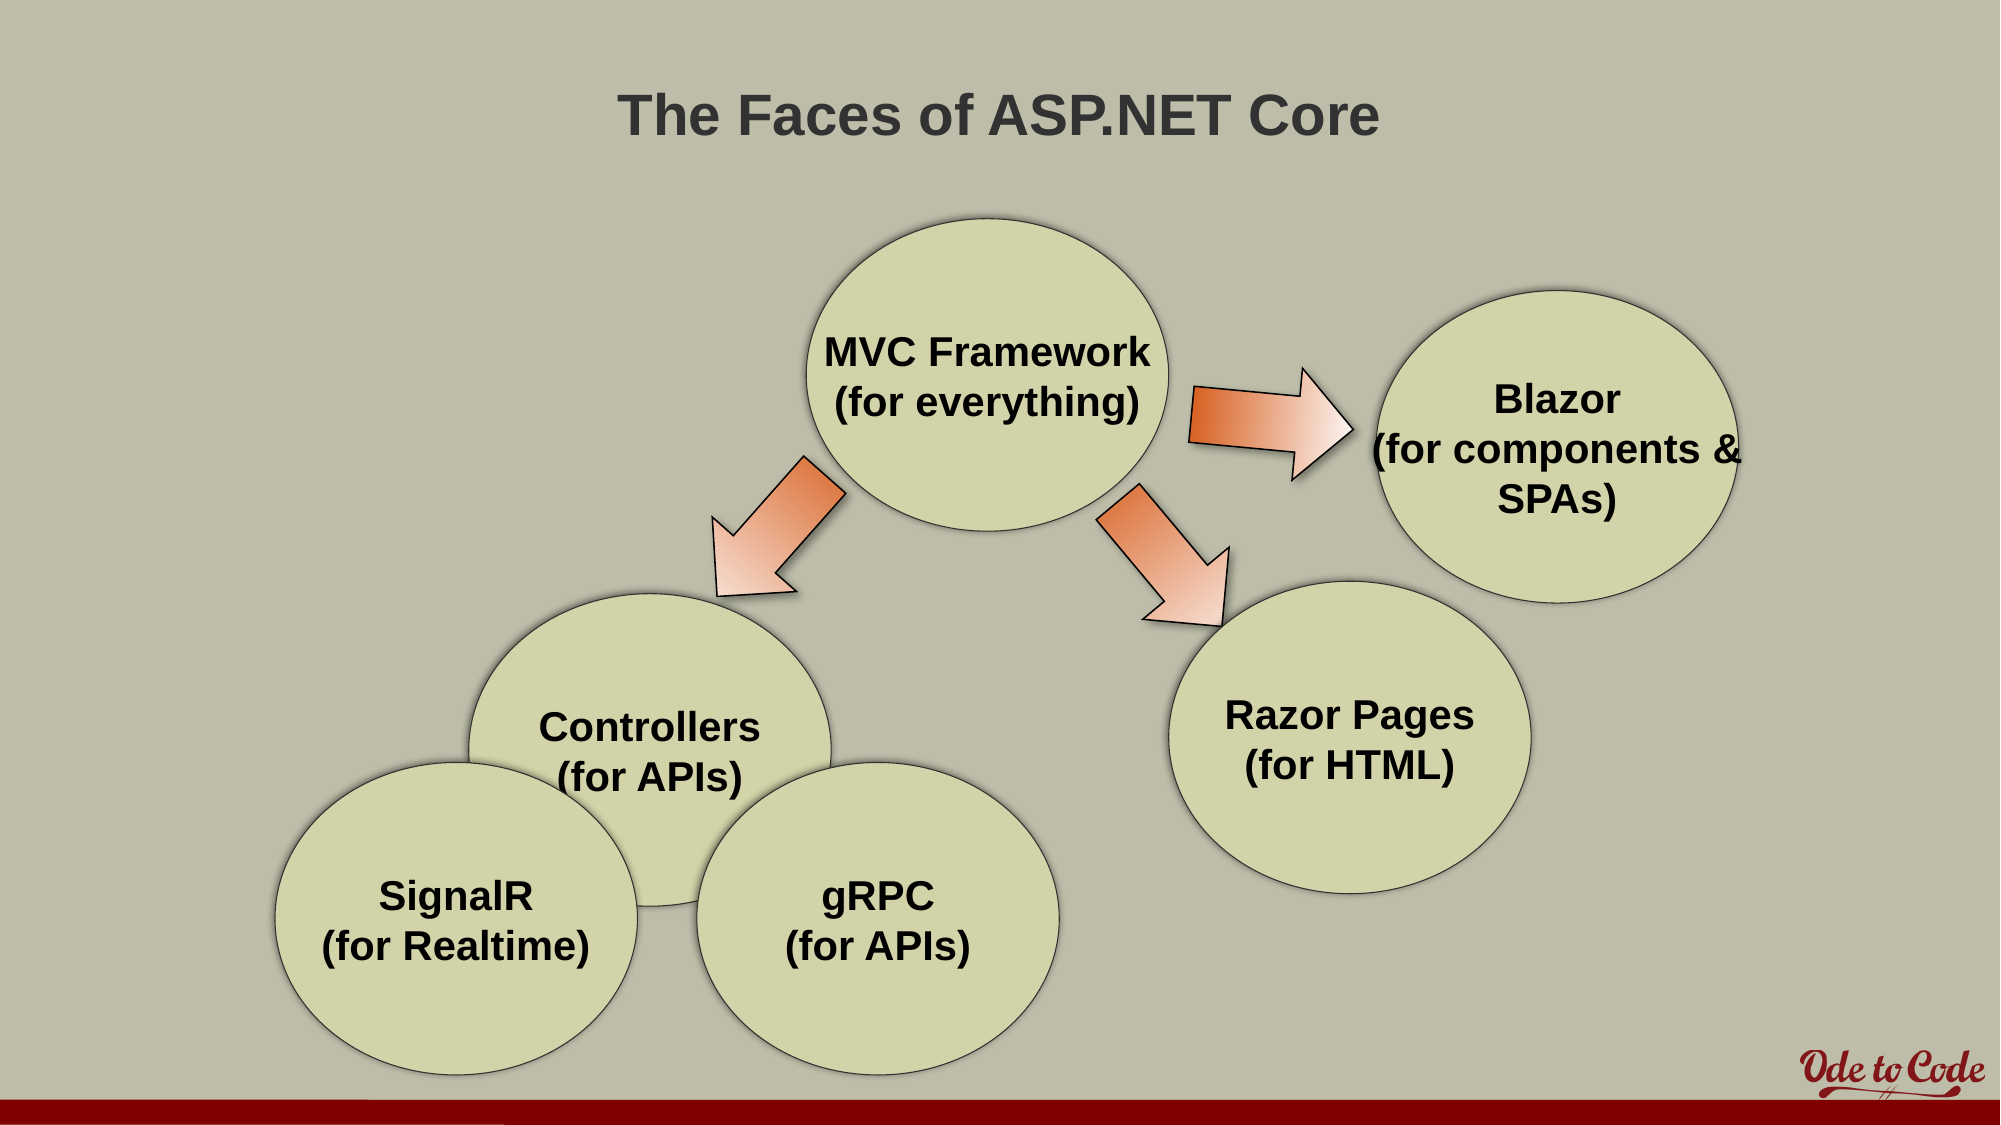

# The Faces of ASP.NET Core
MVC Framework
(for everything)
Blazor
(for components &
SPAs)

Razor Pages
(for HTML)
Controllers
(for APIs)
SignalR
(for Realtime)
gRPC
(for APIs)